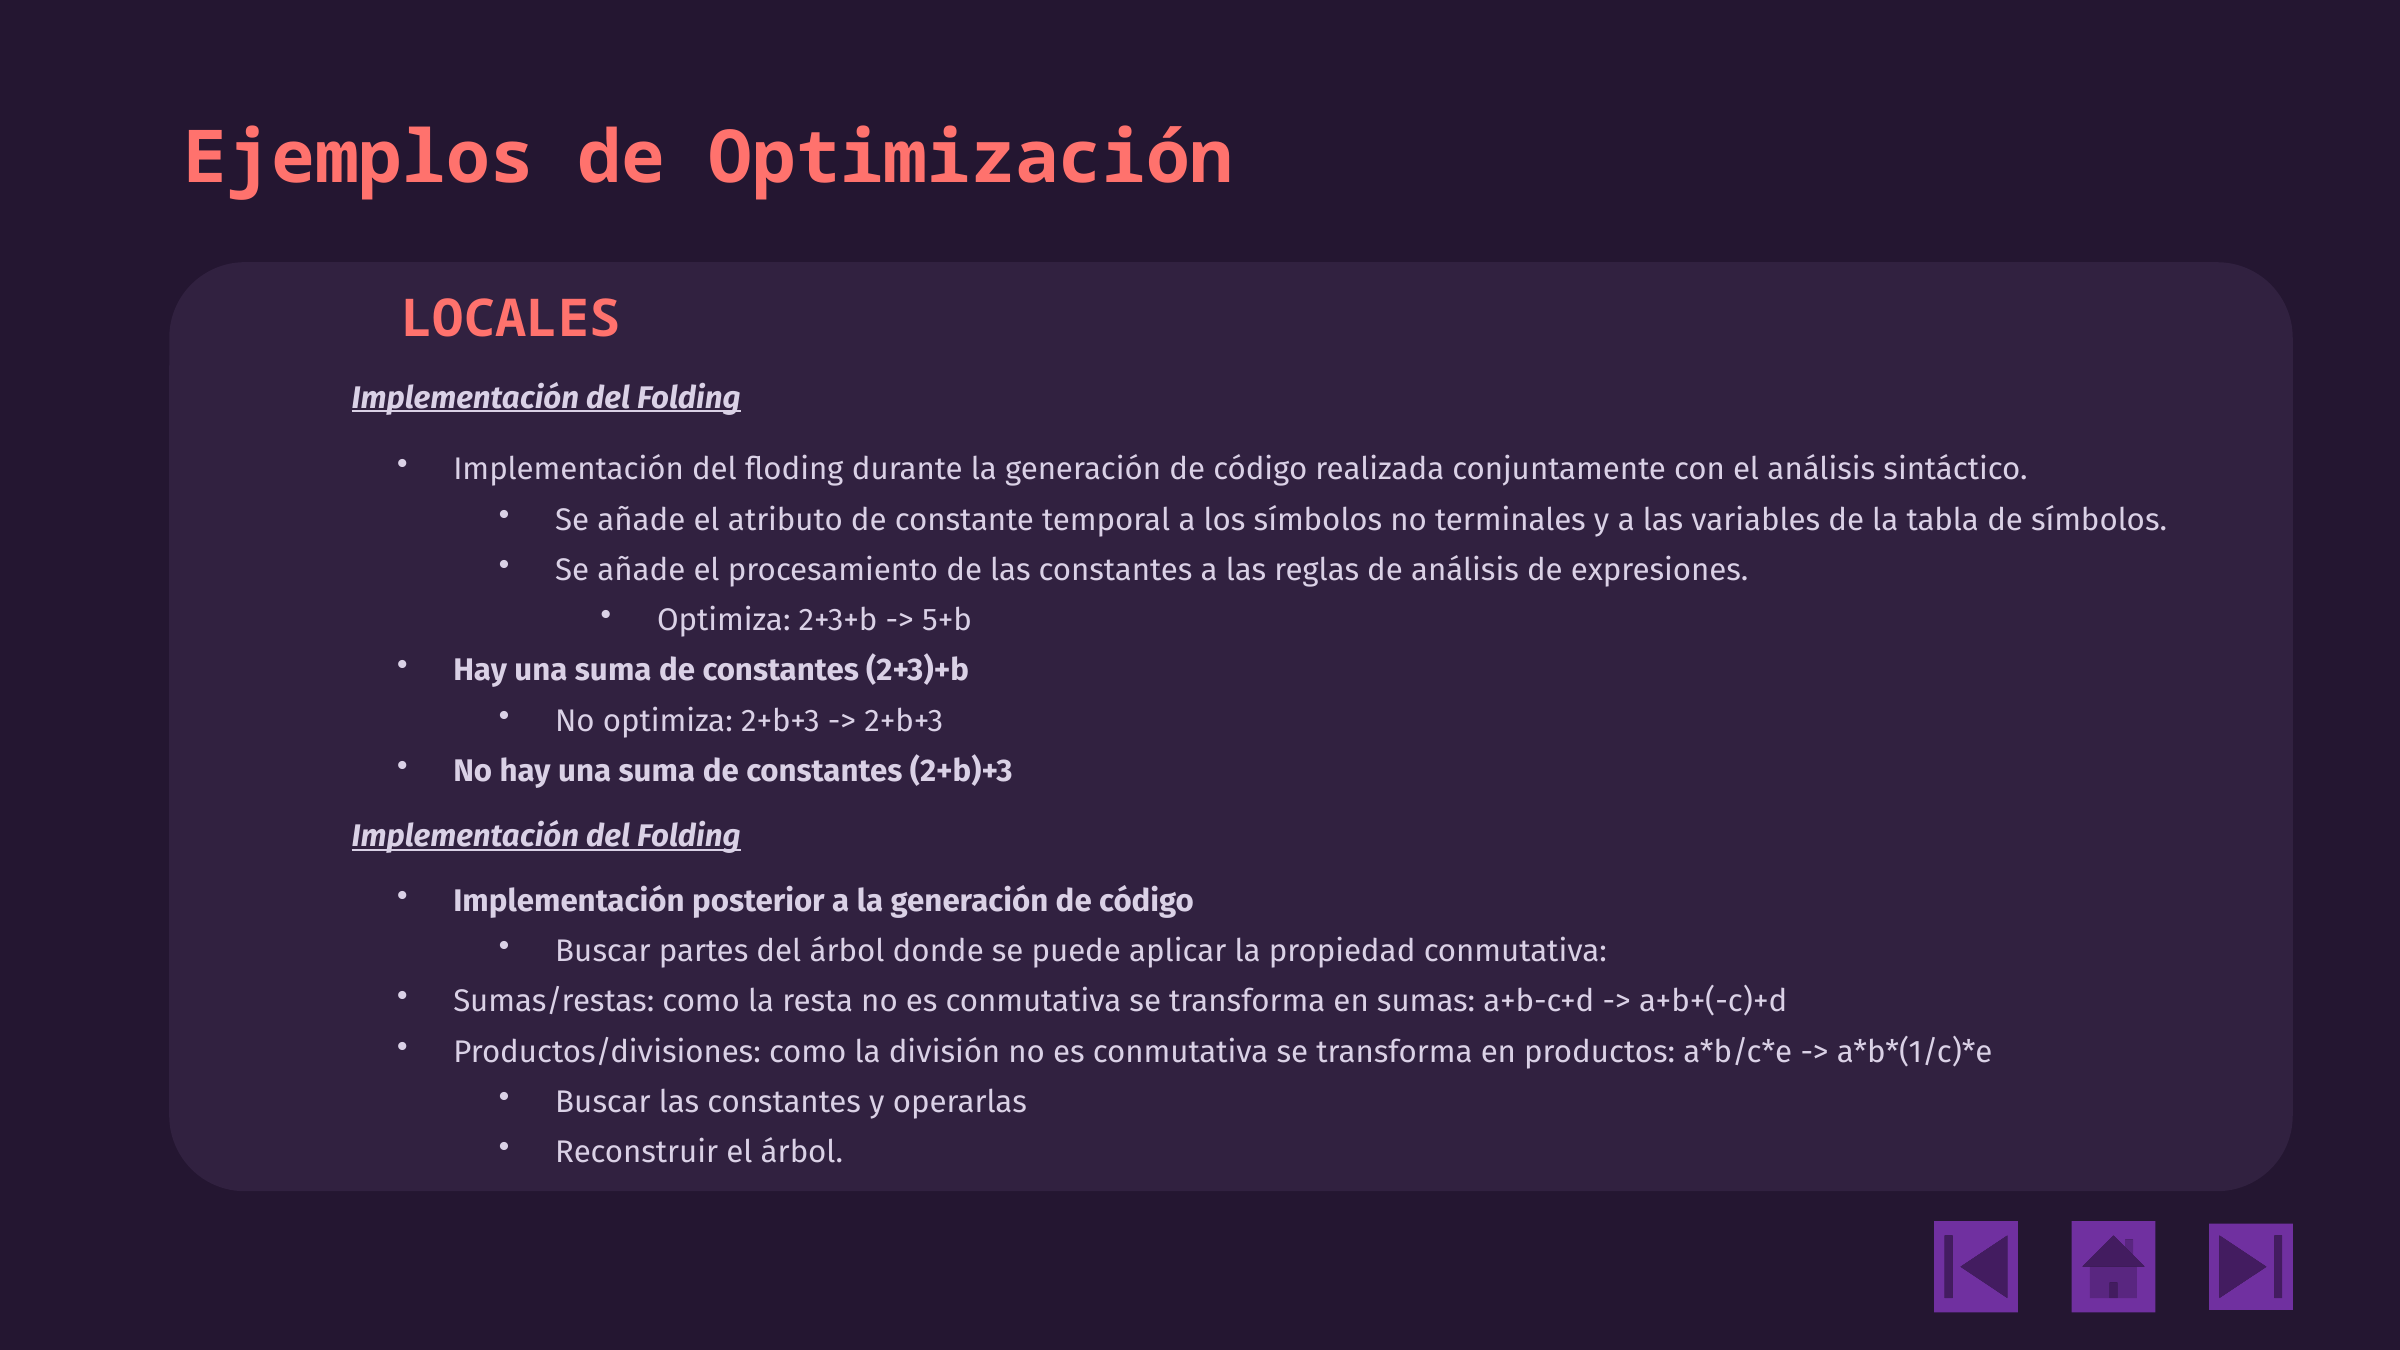

Ejemplos de Optimización

LOCALES
Implementación del Folding
Implementación del floding durante la generación de código realizada conjuntamente con el análisis sintáctico.
Se añade el atributo de constante temporal a los símbolos no terminales y a las variables de la tabla de símbolos.
Se añade el procesamiento de las constantes a las reglas de análisis de expresiones.
Optimiza: 2+3+b -> 5+b
Hay una suma de constantes (2+3)+b
No optimiza: 2+b+3 -> 2+b+3
No hay una suma de constantes (2+b)+3
Implementación del Folding
Implementación posterior a la generación de código
Buscar partes del árbol donde se puede aplicar la propiedad conmutativa:
Sumas/restas: como la resta no es conmutativa se transforma en sumas: a+b-c+d -> a+b+(-c)+d
Productos/divisiones: como la división no es conmutativa se transforma en productos: a*b/c*e -> a*b*(1/c)*e
Buscar las constantes y operarlas
Reconstruir el árbol.